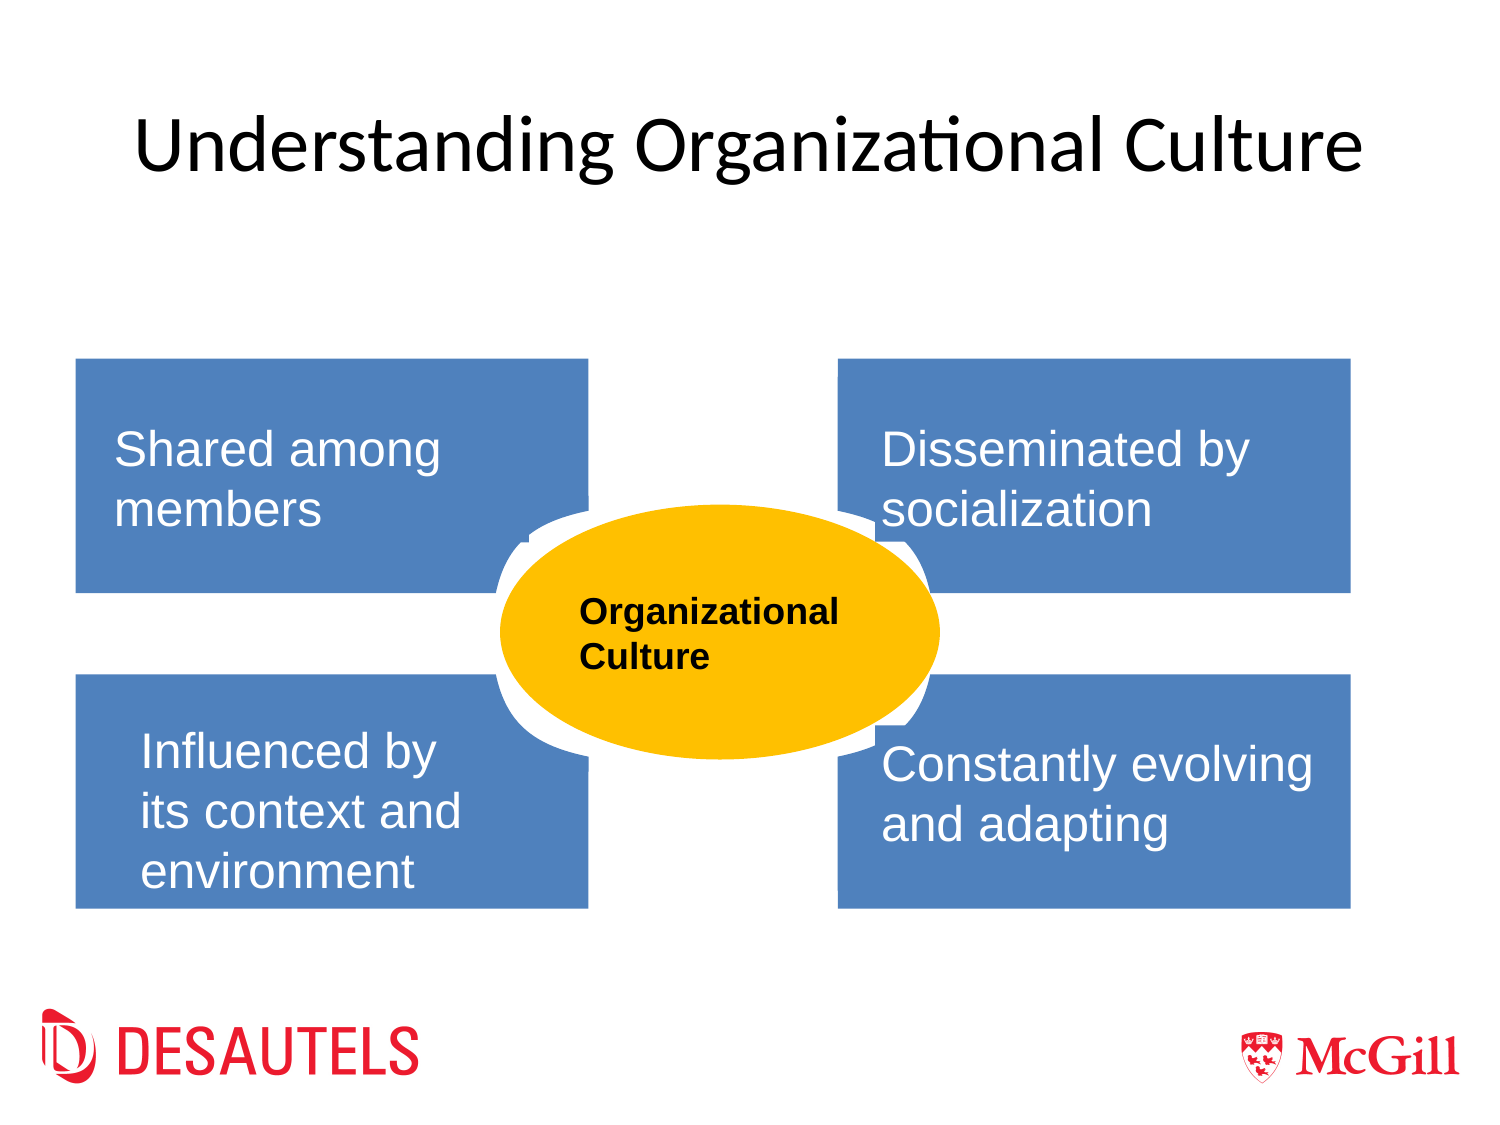

# Understanding Organizational Culture

Disseminated by socialization
Shared among members
Organizational Culture

Influenced by its context and environment
Constantly evolving and adapting